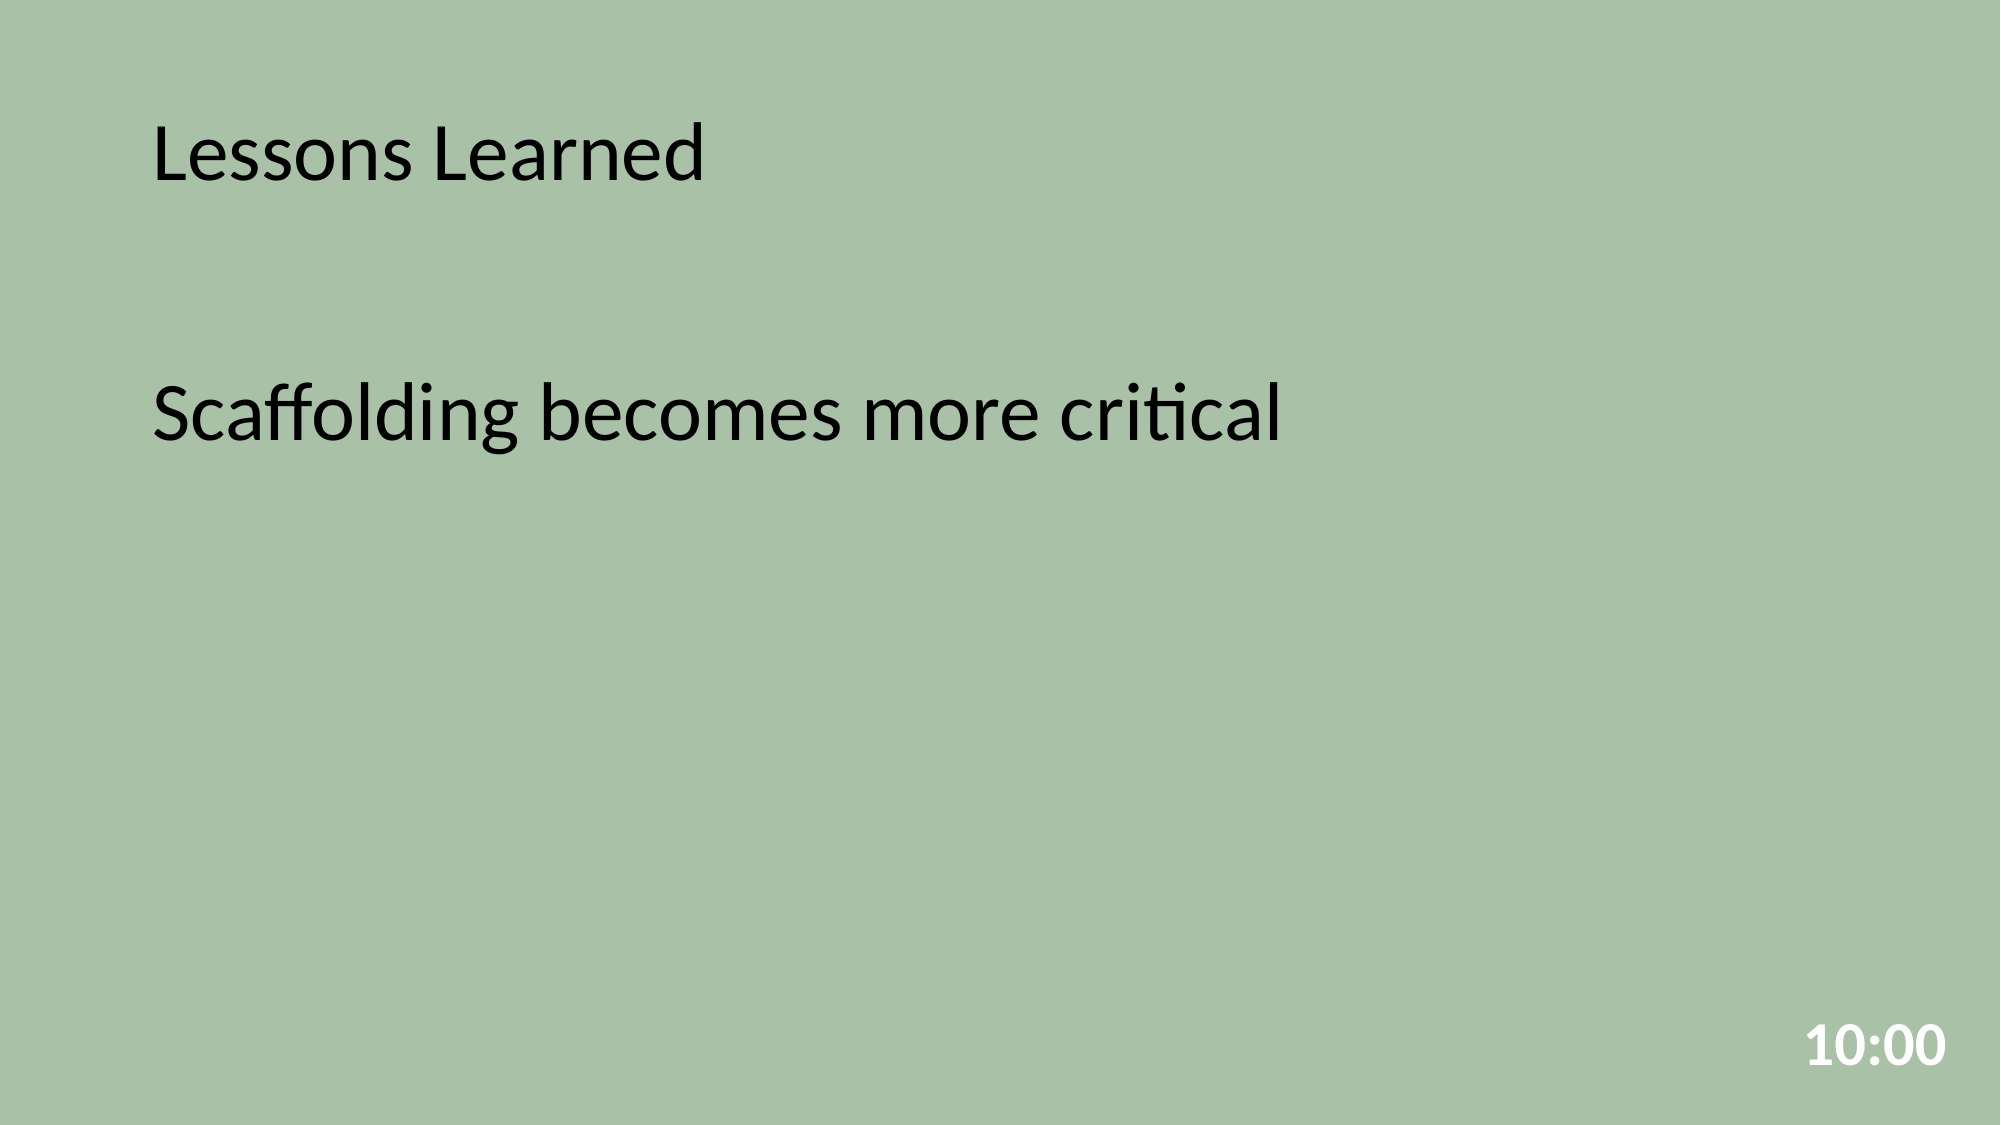

# Lessons Learned Scaffolding becomes more critical
10:00